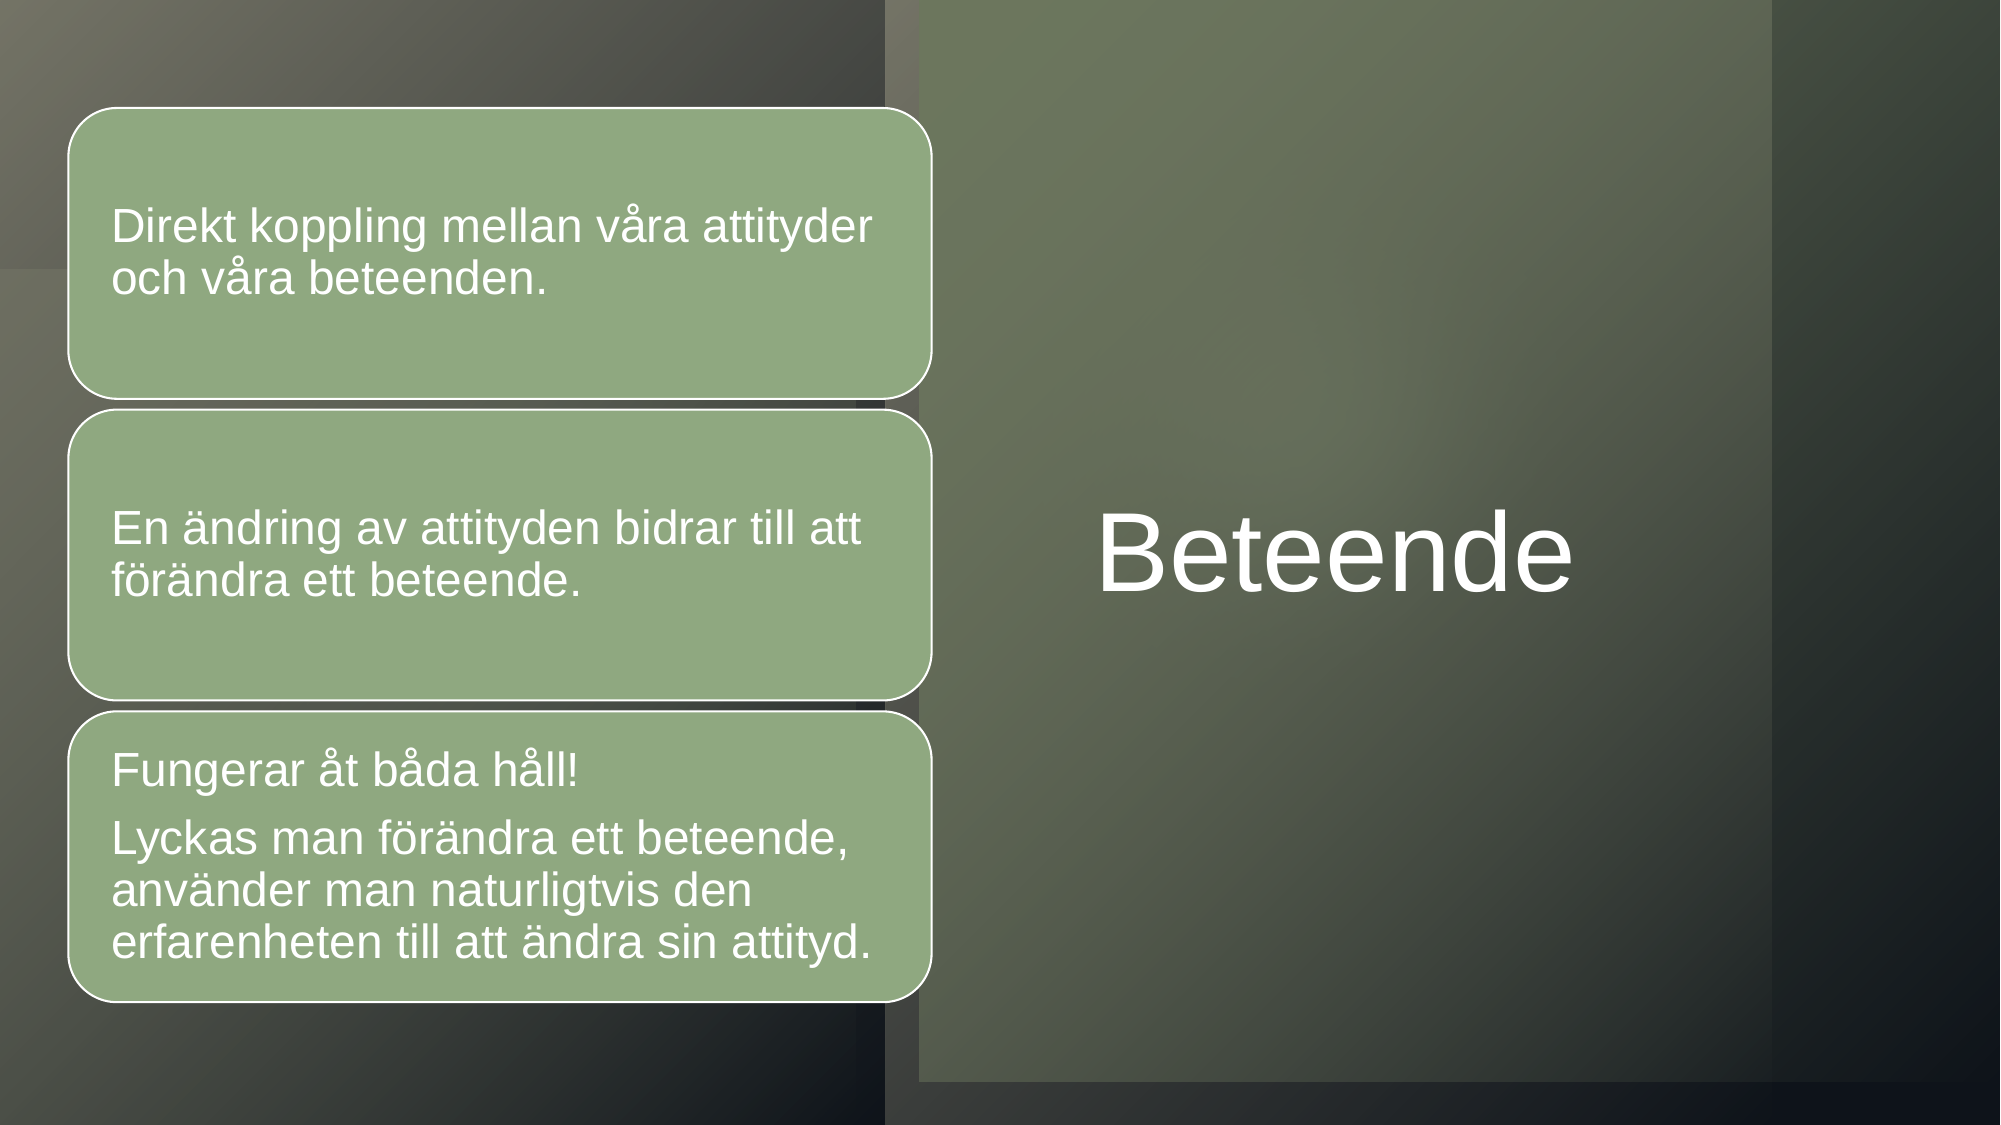

# Beteende
﻿Direkt koppling mellan våra attityder och våra beteenden.
En ändring av attityden bidrar till att förändra ett beteende.
Fungerar åt båda håll!
Lyckas man förändra ett beteende, använder man naturligtvis den erfarenheten till att ändra sin attityd.